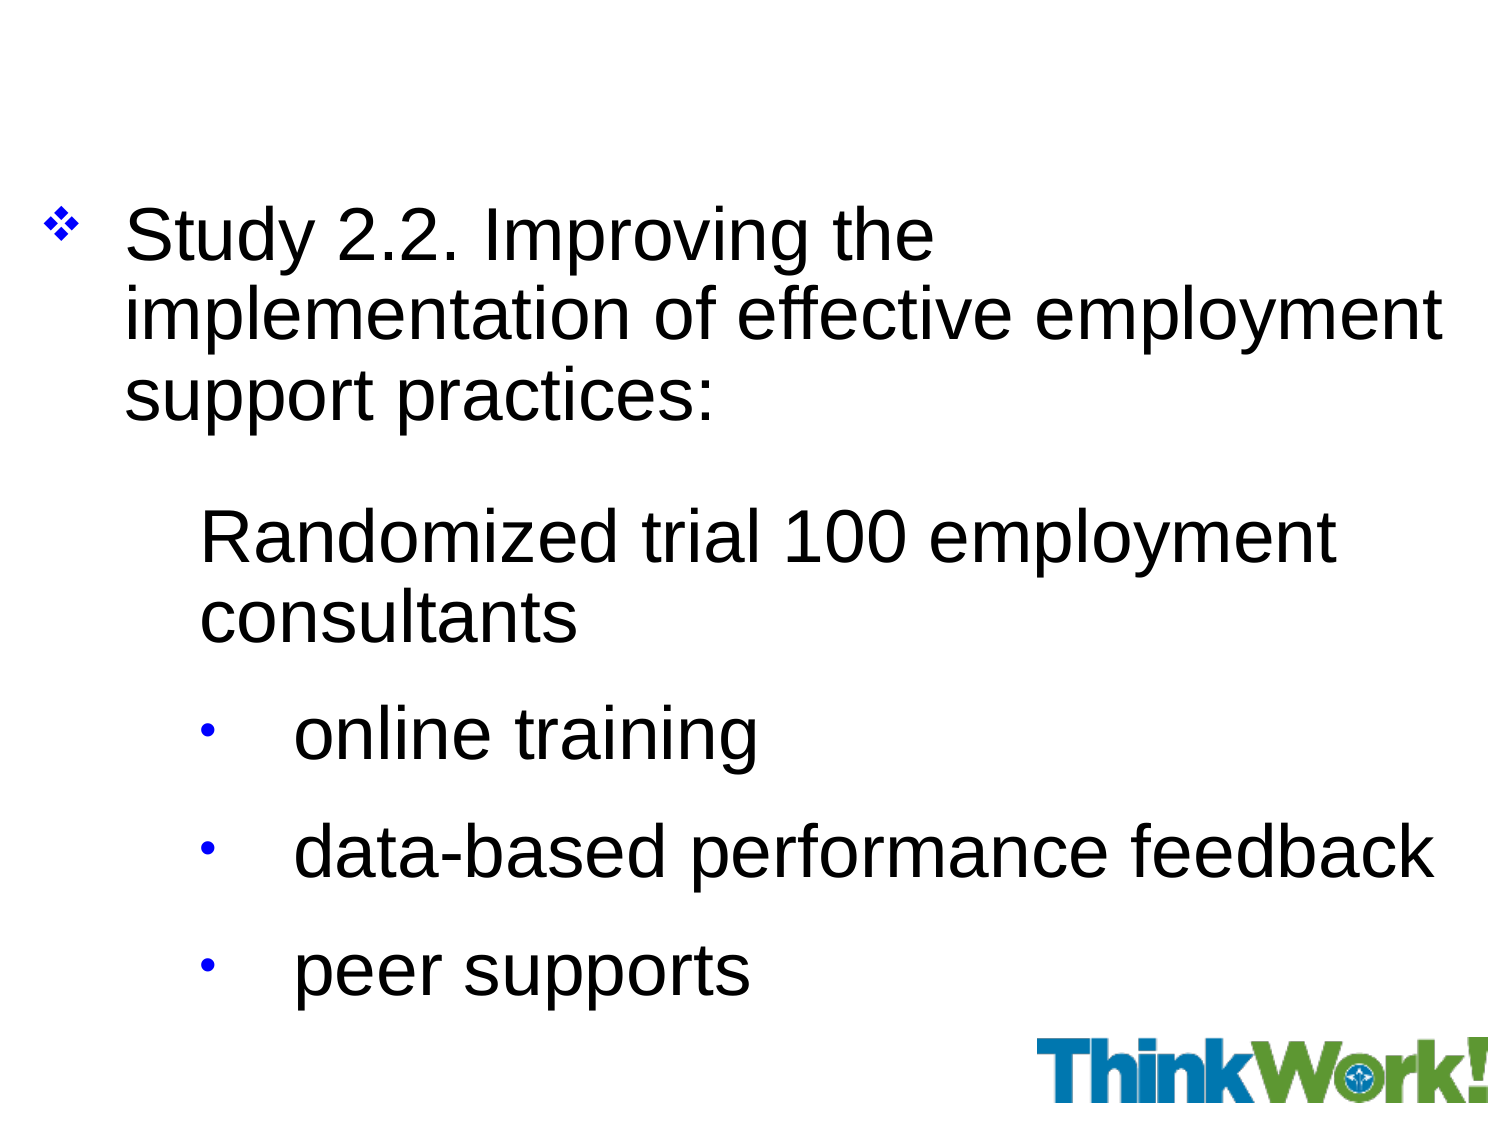

#
Study 2.2. Improving the implementation of effective employment support practices:
Randomized trial 100 employment consultants
online training
data-based performance feedback
peer supports